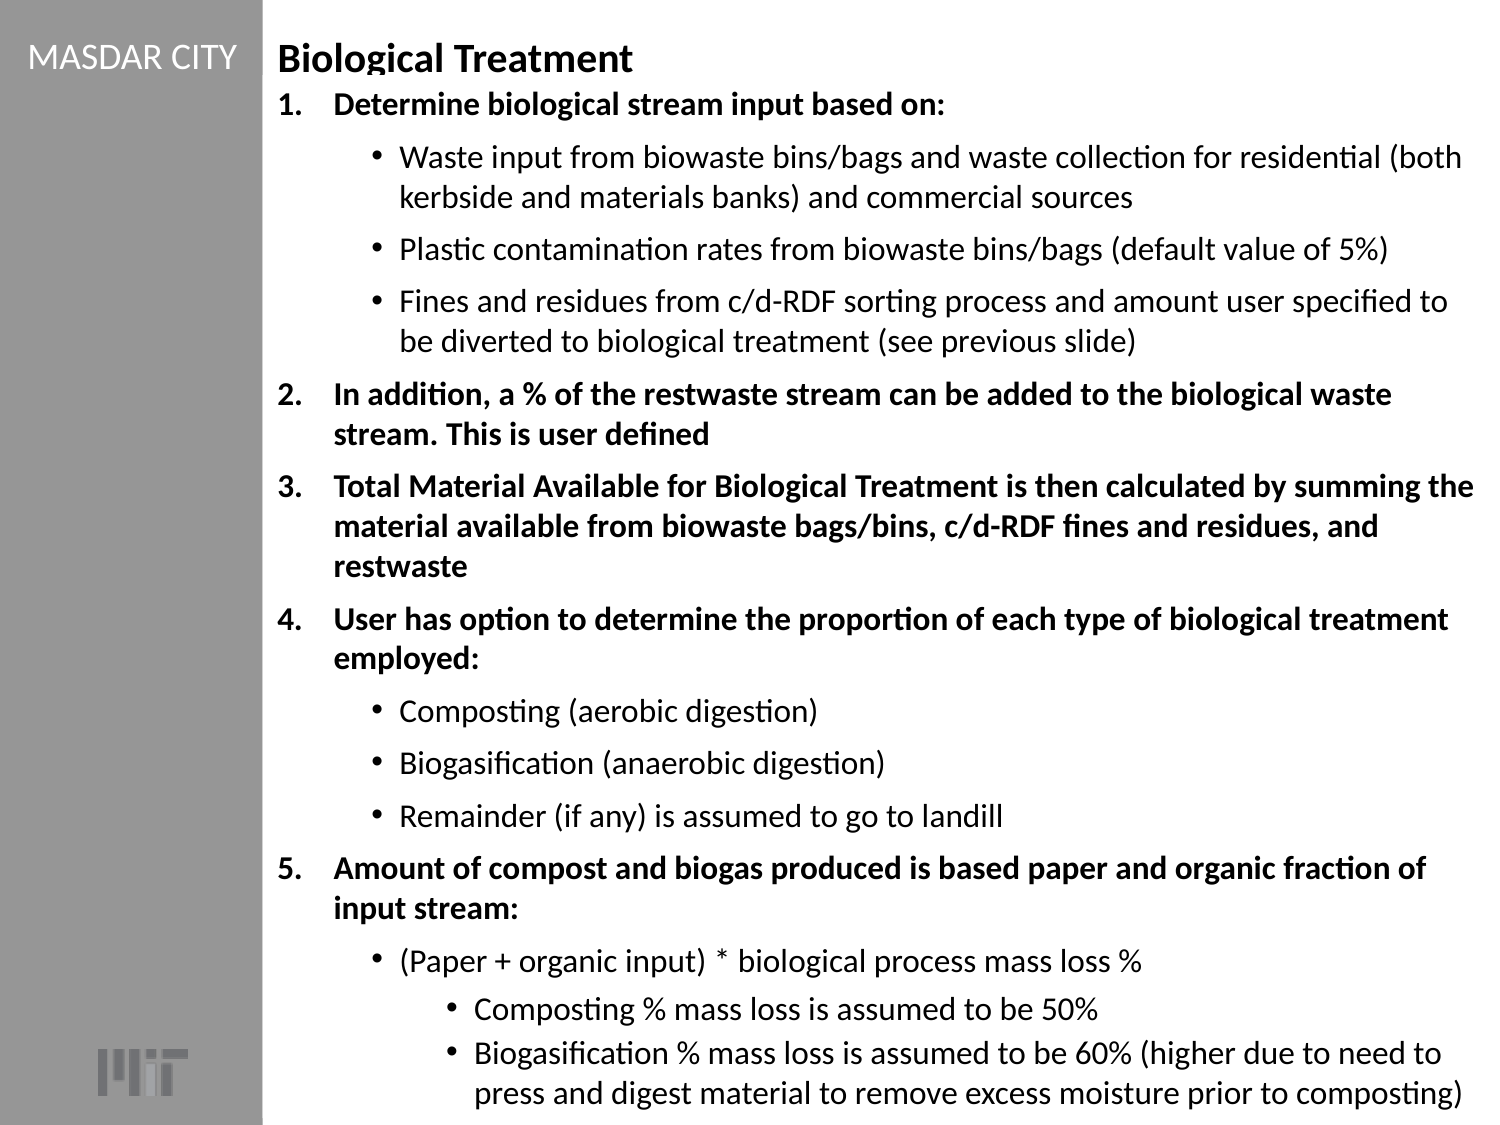

# Biological Treatment
Determine biological stream input based on:
Waste input from biowaste bins/bags and waste collection for residential (both kerbside and materials banks) and commercial sources
Plastic contamination rates from biowaste bins/bags (default value of 5%)
Fines and residues from c/d-RDF sorting process and amount user specified to be diverted to biological treatment (see previous slide)
In addition, a % of the restwaste stream can be added to the biological waste stream. This is user defined
Total Material Available for Biological Treatment is then calculated by summing the material available from biowaste bags/bins, c/d-RDF fines and residues, and restwaste
4. 	User has option to determine the proportion of each type of biological treatment employed:
Composting (aerobic digestion)
Biogasification (anaerobic digestion)
Remainder (if any) is assumed to go to landill
5. 	Amount of compost and biogas produced is based paper and organic fraction of input stream:
(Paper + organic input) * biological process mass loss %
Composting % mass loss is assumed to be 50%
Biogasification % mass loss is assumed to be 60% (higher due to need to press and digest material to remove excess moisture prior to composting)